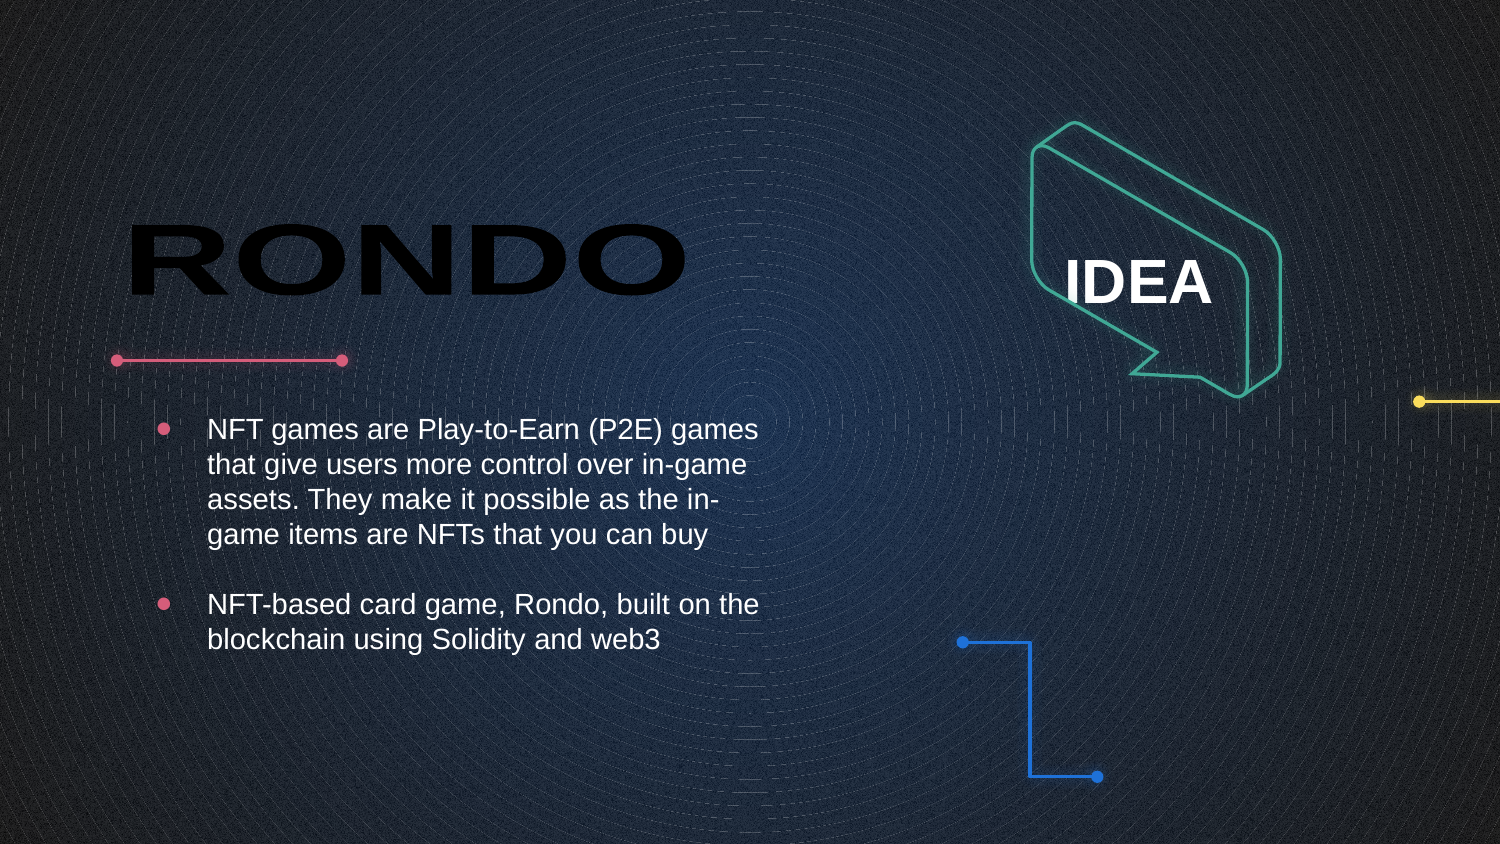

RONDO
# IDEA
NFT games are Play-to-Earn (P2E) games that give users more control over in-game assets. They make it possible as the in-game items are NFTs that you can buy

NFT-based card game, Rondo, built on the  blockchain using Solidity and web3